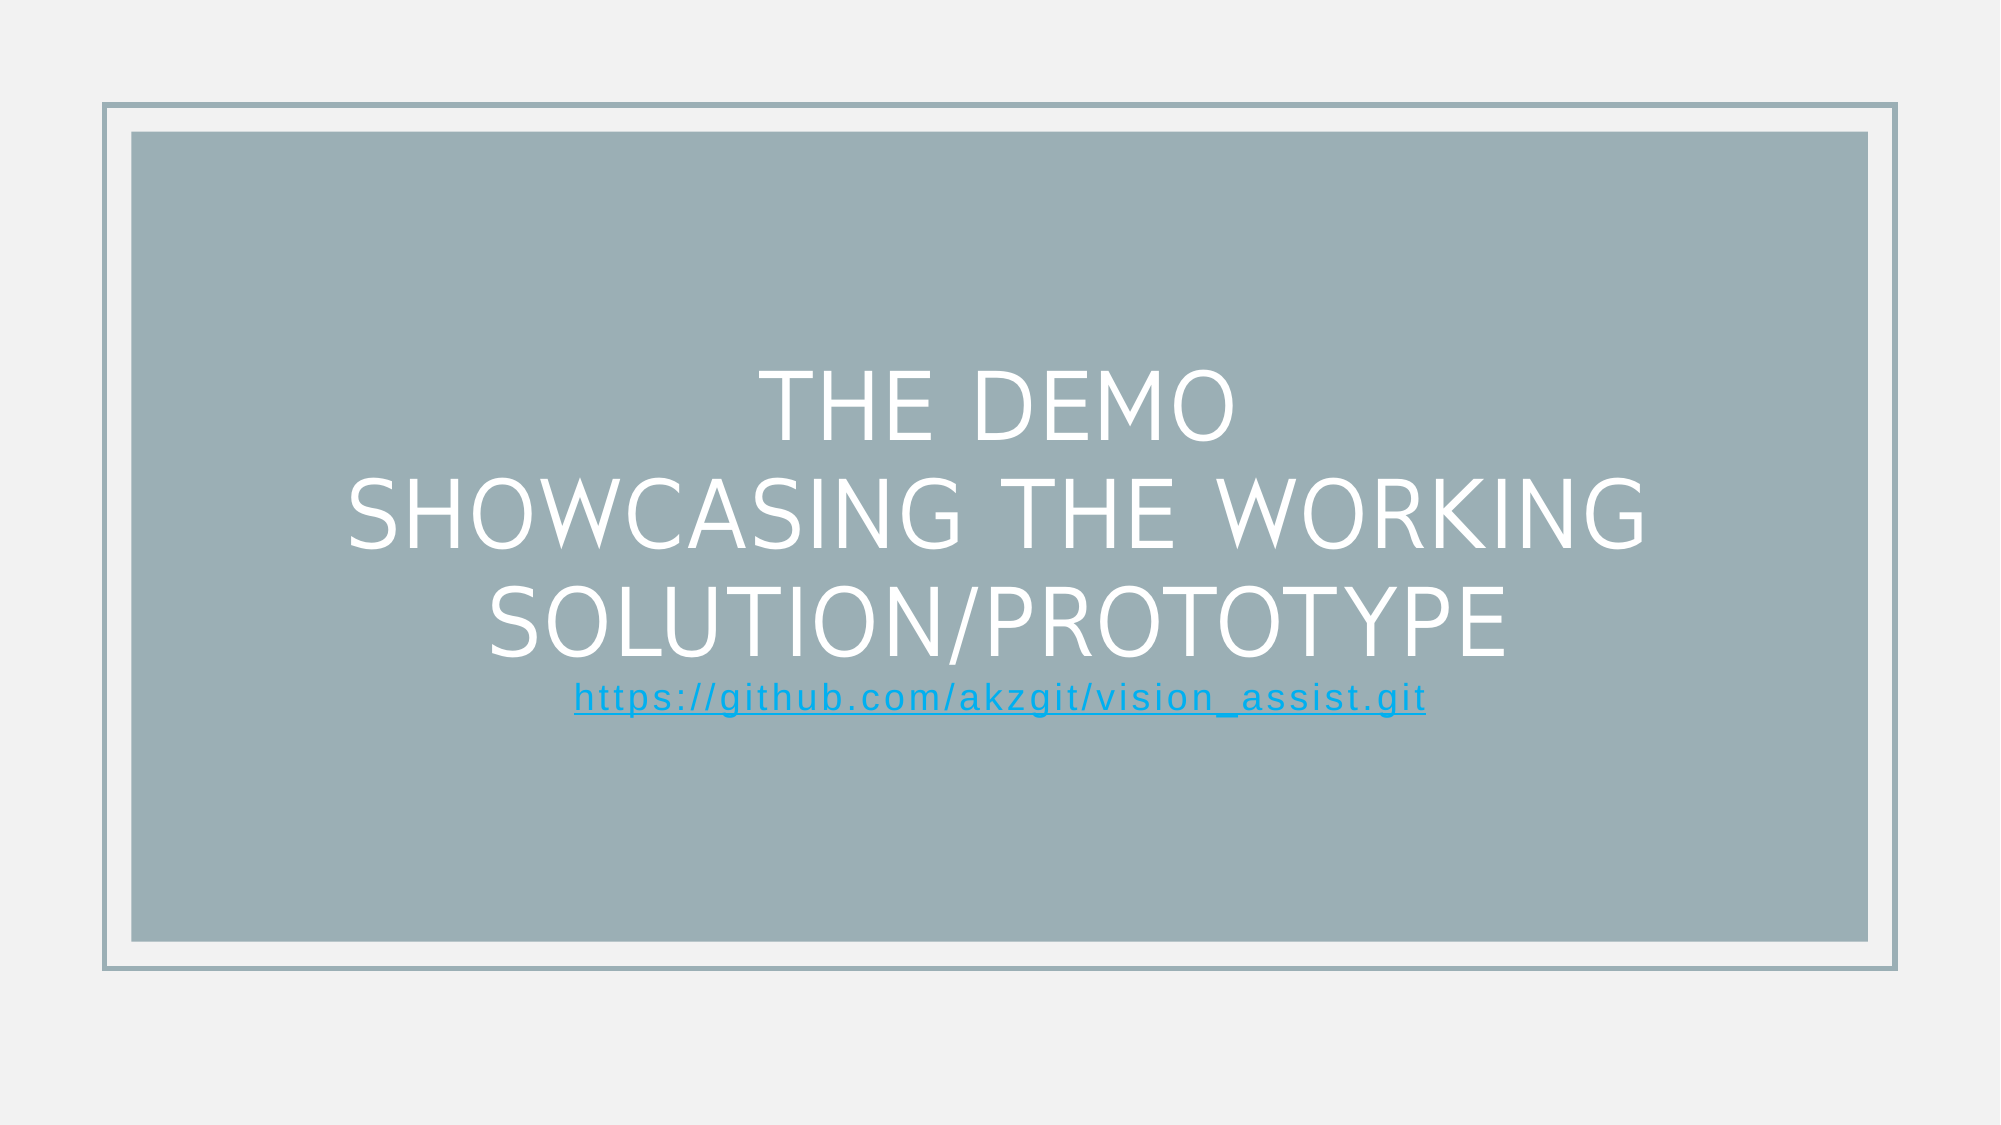

# The Demo showcasing the working solution/prototype https://github.com/akzgit/vision_assist.git